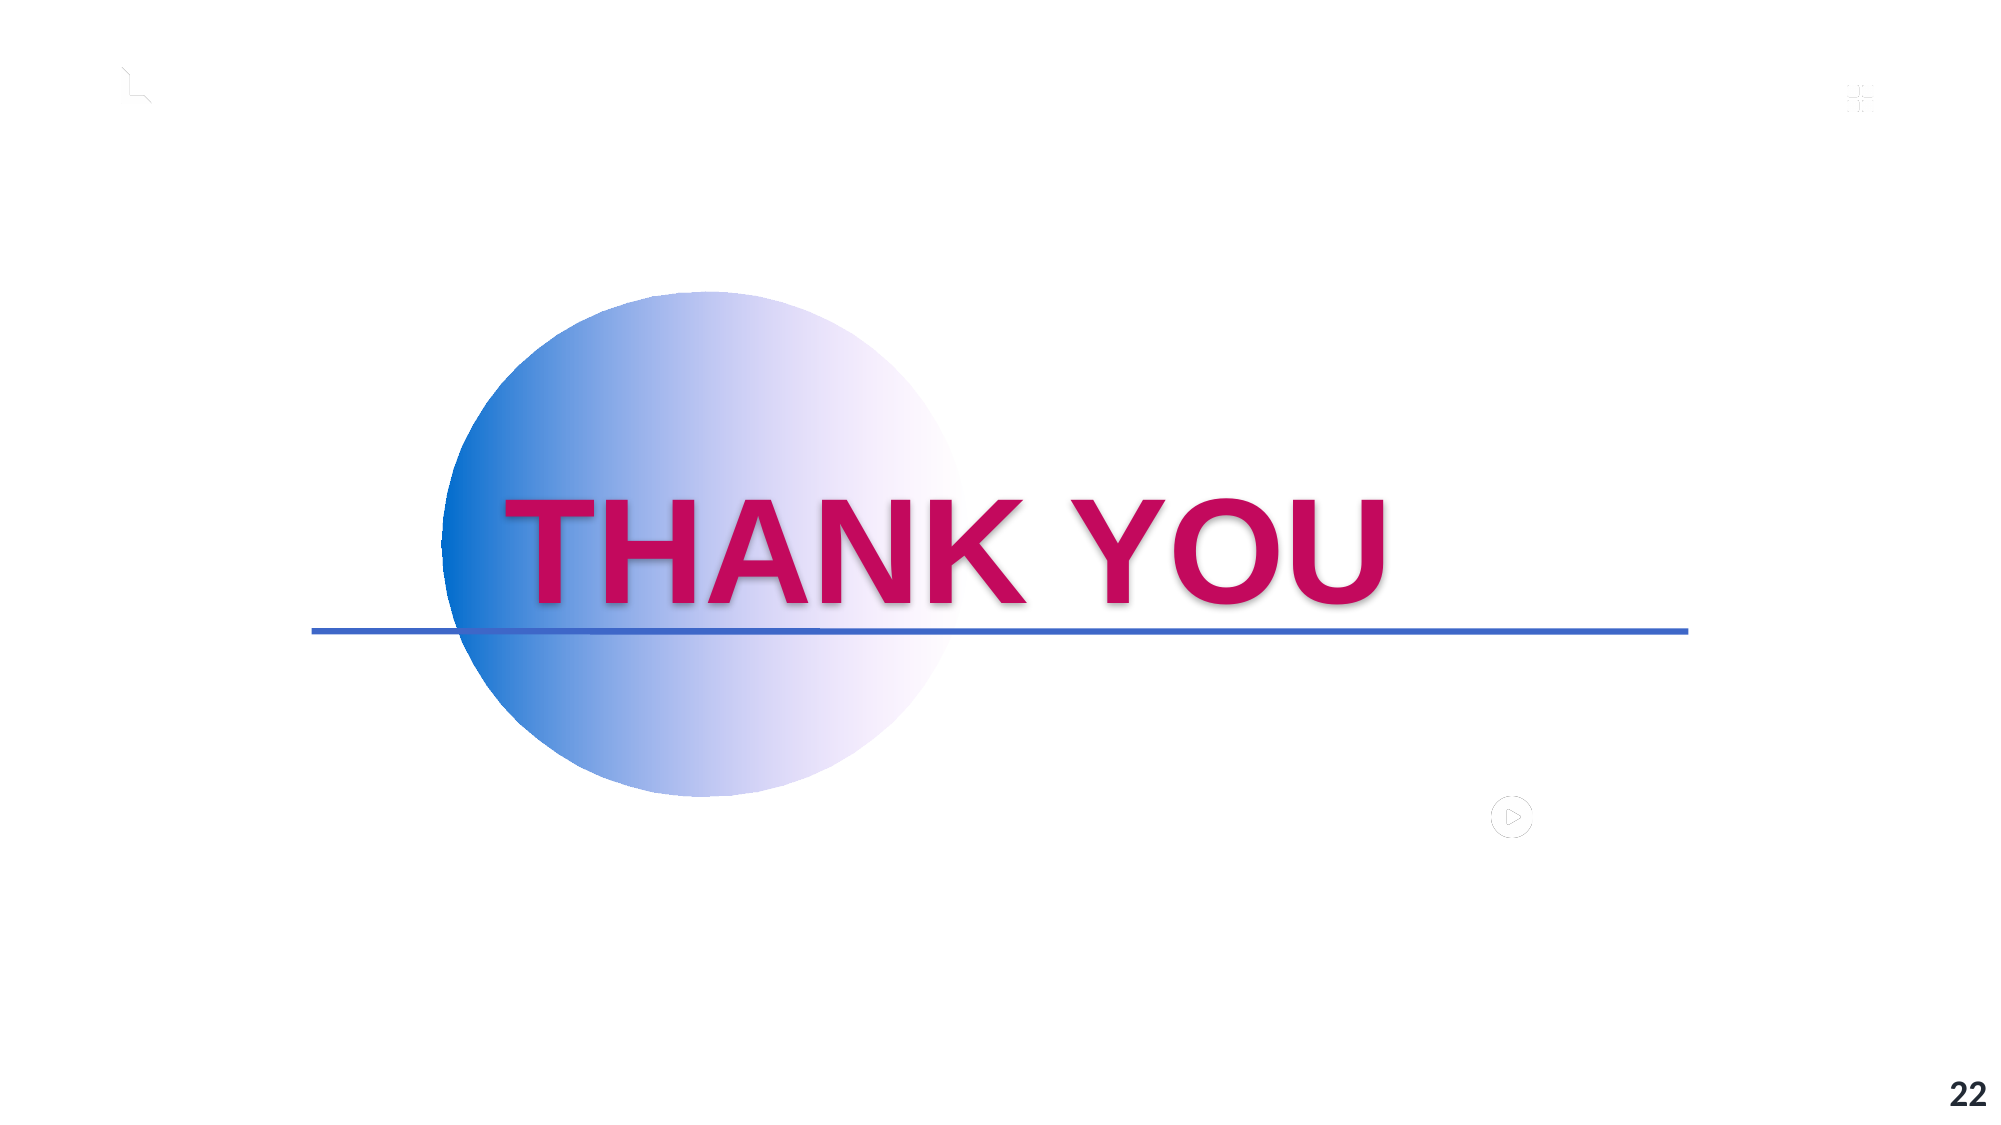

Larana, Inc.
About
Contact

THANK YOU

Page
1
22